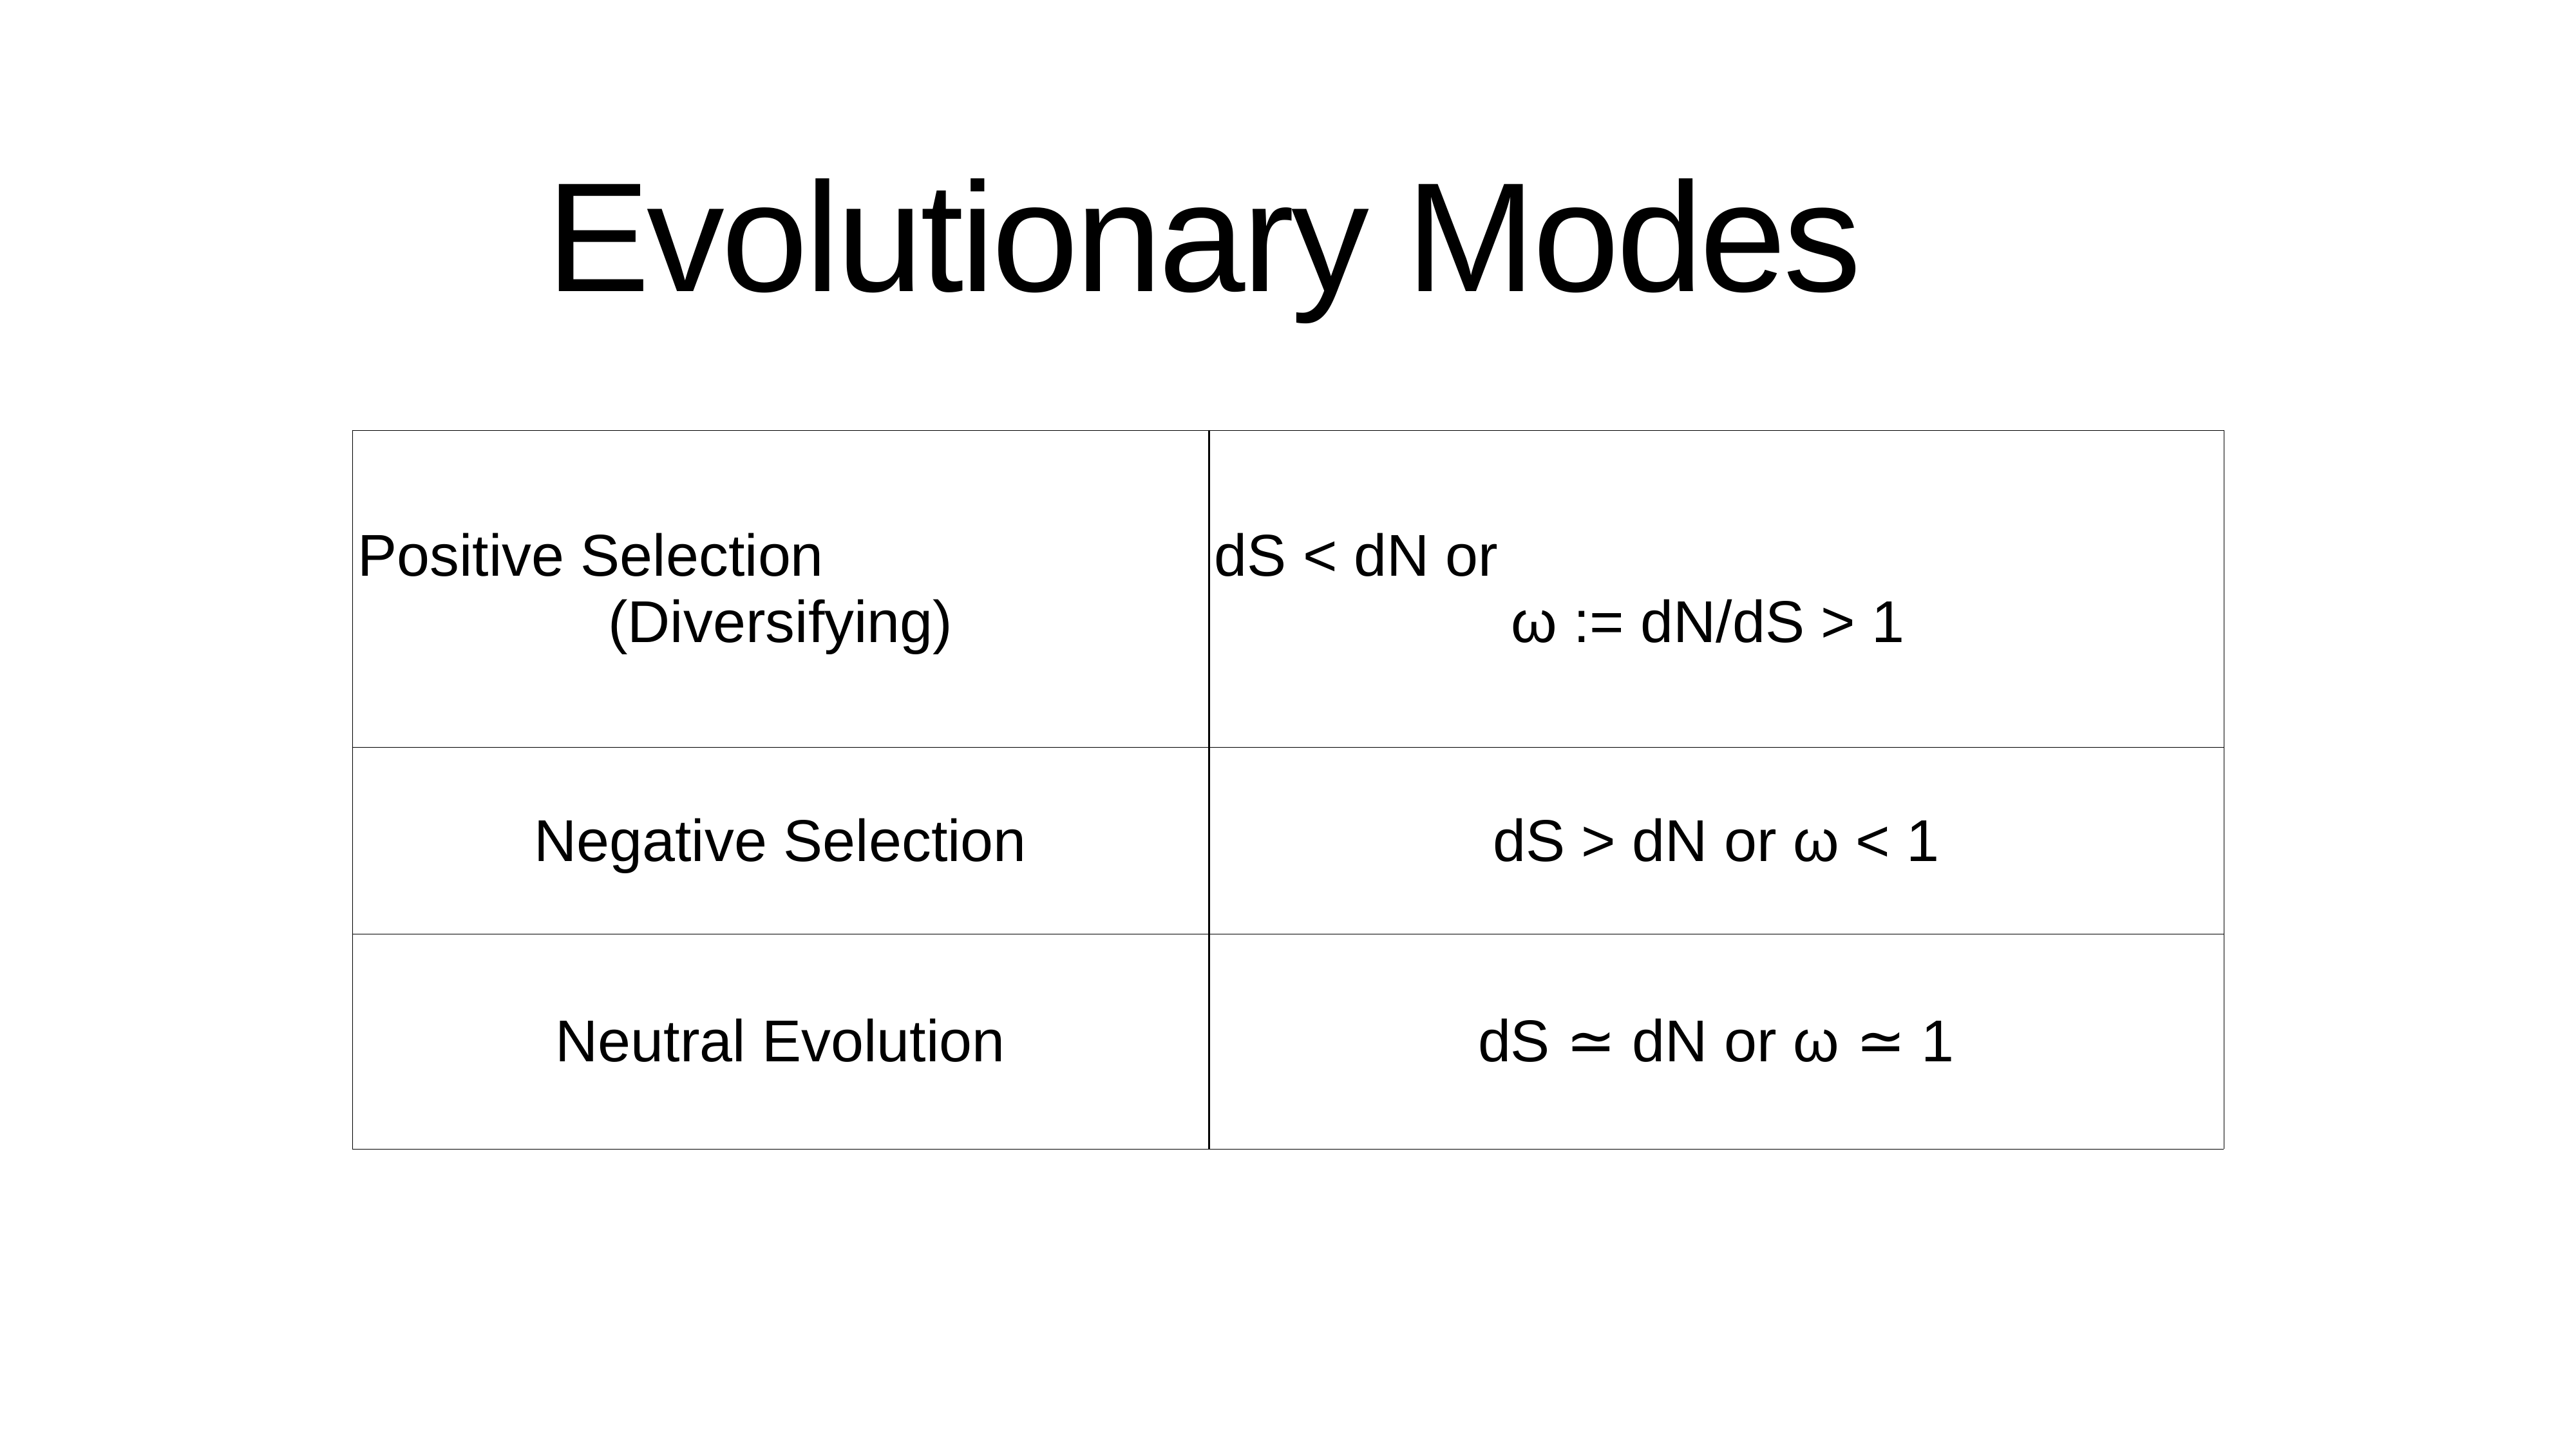

# Evolutionary Modes
| Positive Selection (Diversifying) | dS < dN or ω := dN/dS > 1 |
| --- | --- |
| Negative Selection | dS > dN or ω < 1 |
| Neutral Evolution | dS ≃ dN or ω ≃ 1 |
16